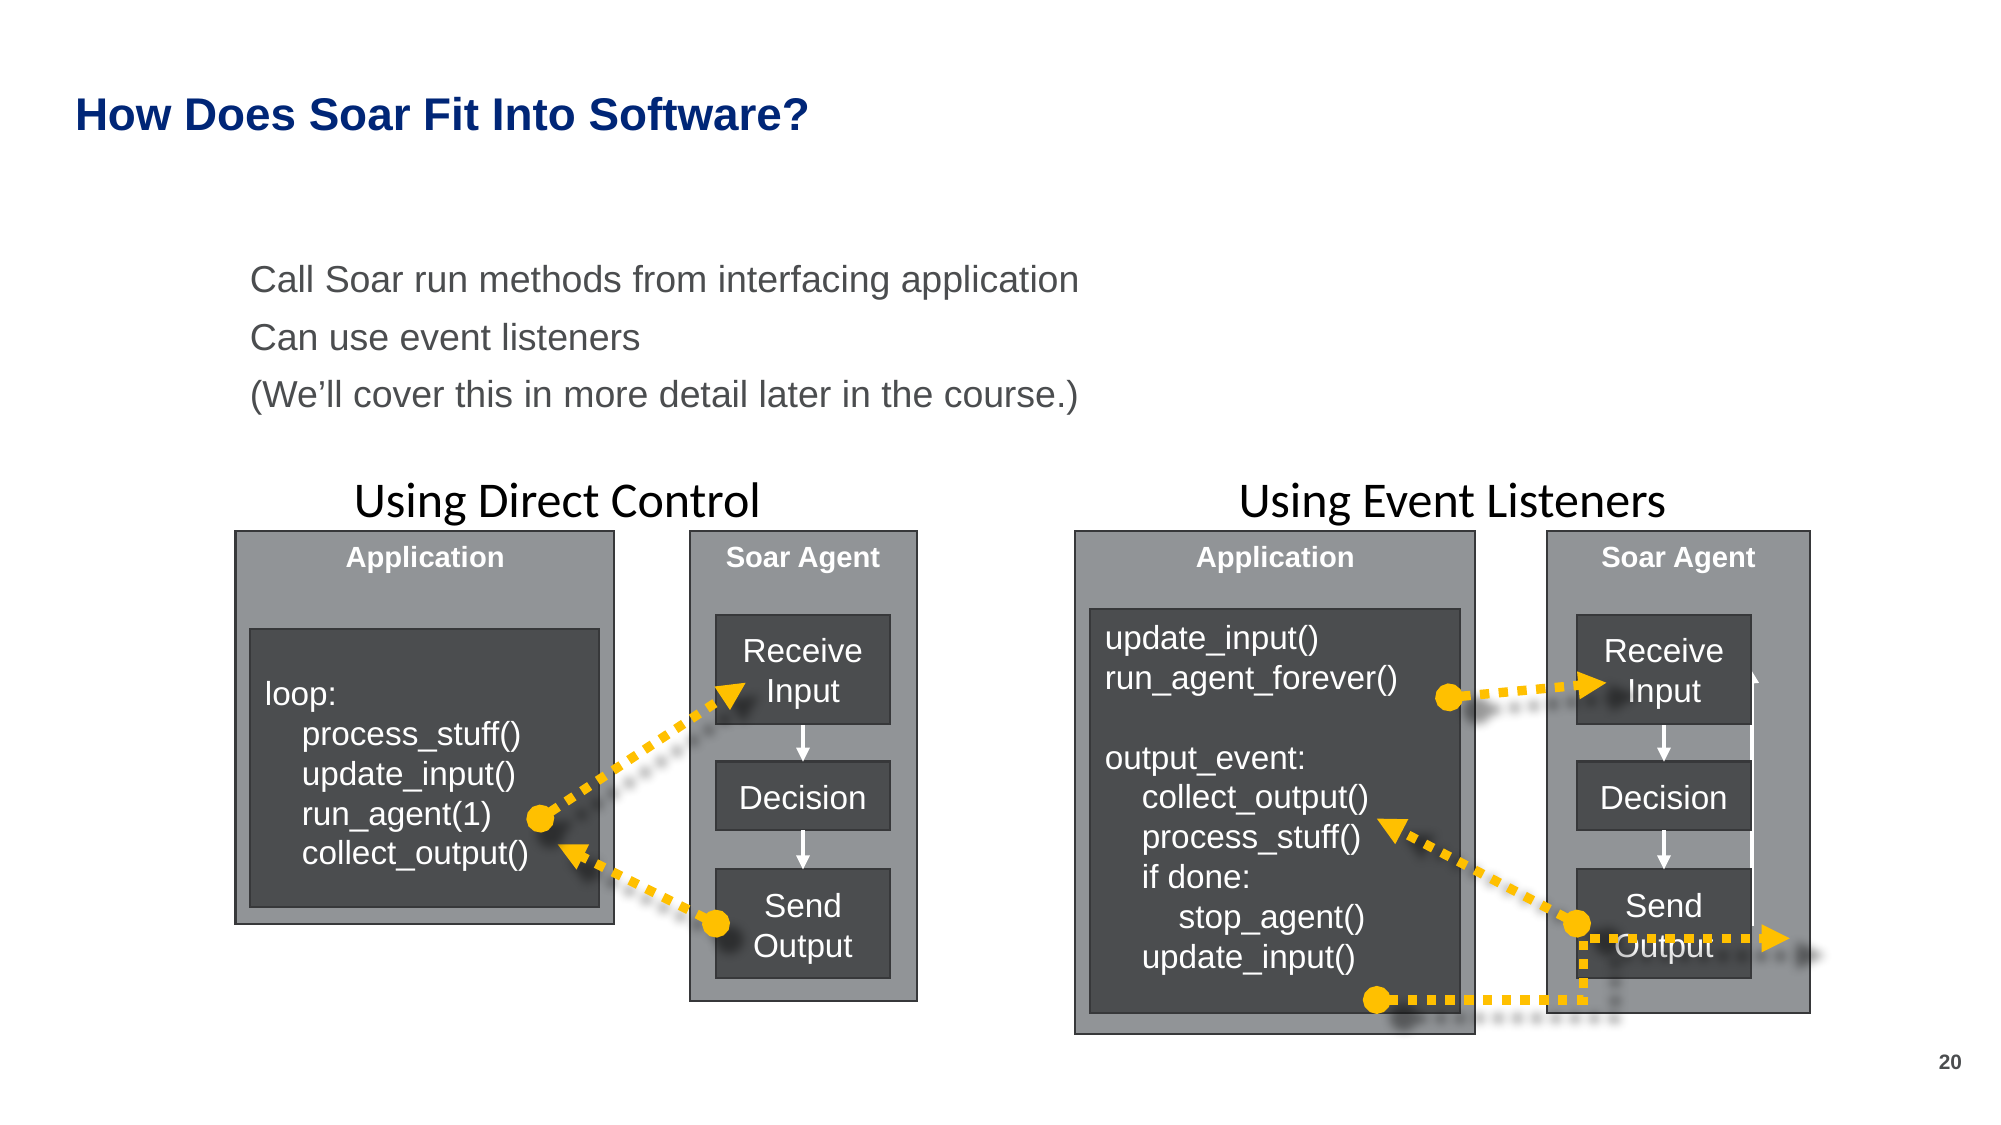

# How Does Soar Fit Into Software?
Call Soar run methods from interfacing application
Can use event listeners
(We’ll cover this in more detail later in the course.)
Using Direct Control
Using Event Listeners
Soar Agent
Soar Agent
Application
Application
update_input()
run_agent_forever()

output_event:
    collect_output()
    process_stuff()
    if done:
        stop_agent()
    update_input()
Receive Input
Receive Input
loop:
    process_stuff()
    update_input()
    run_agent(1)
    collect_output()
Decision
Decision
Send Output
Send Output